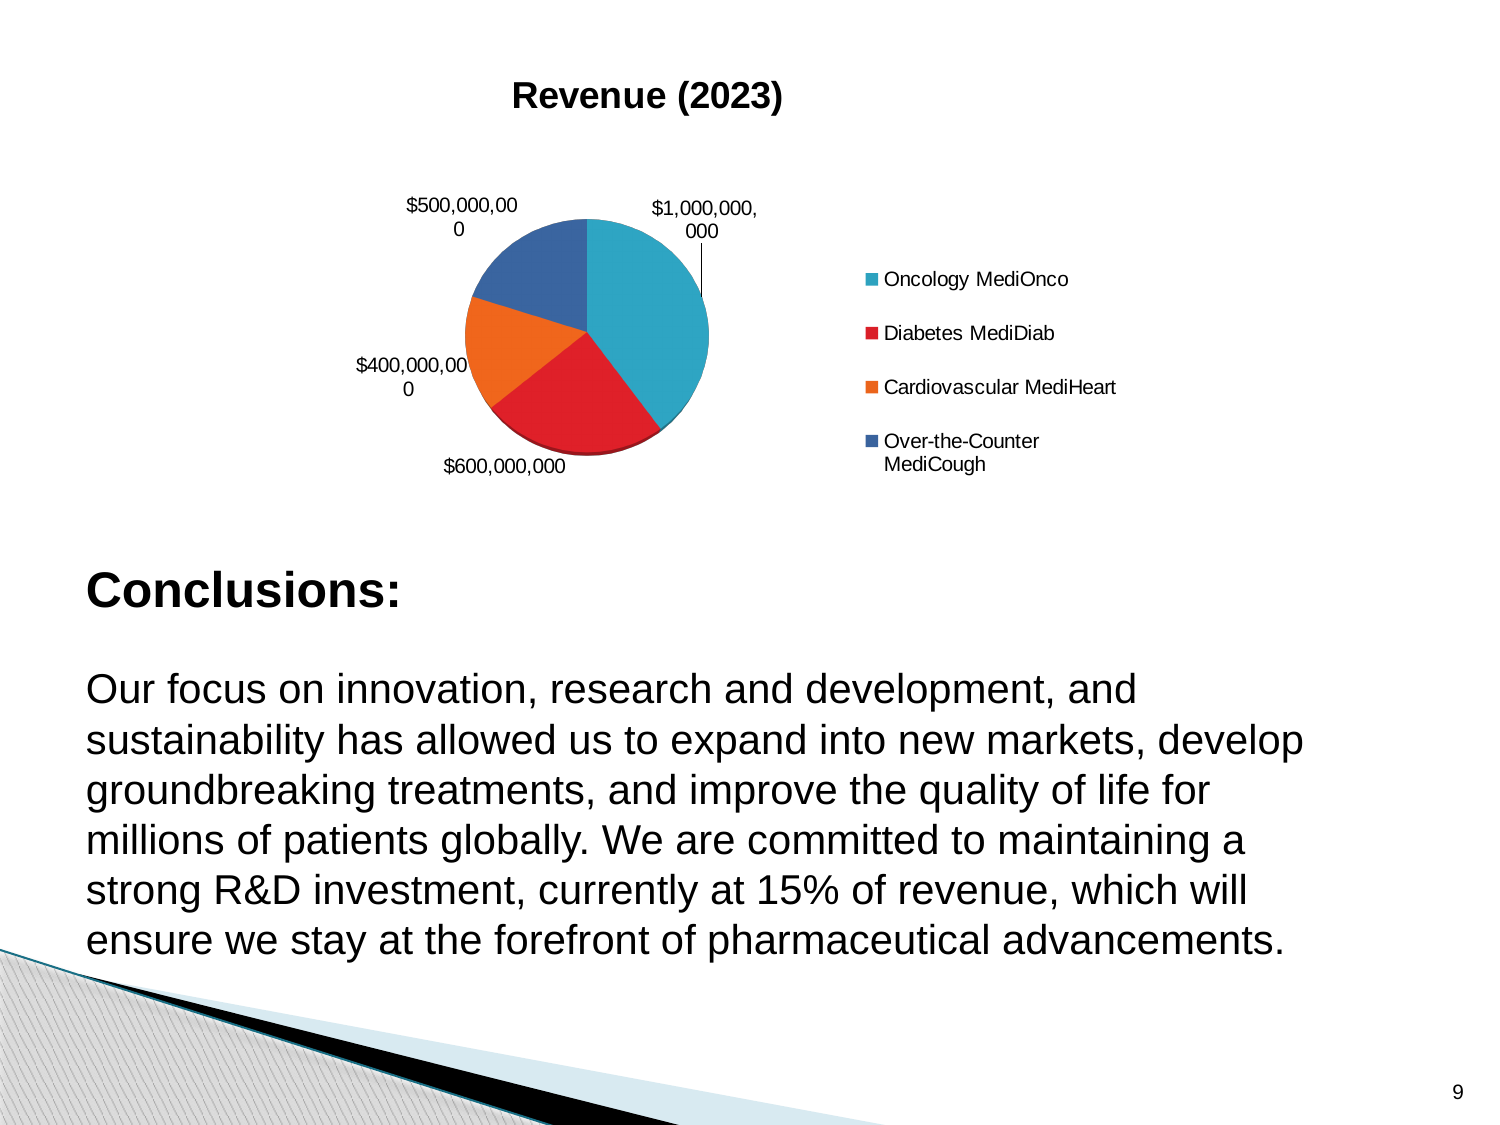

[unsupported chart]

Conclusions:

Our focus on innovation, research and development, and sustainability has allowed us to expand into new markets, develop groundbreaking treatments, and improve the quality of life for millions of patients globally. We are committed to maintaining a strong R&D investment, currently at 15% of revenue, which will ensure we stay at the forefront of pharmaceutical advancements.

9